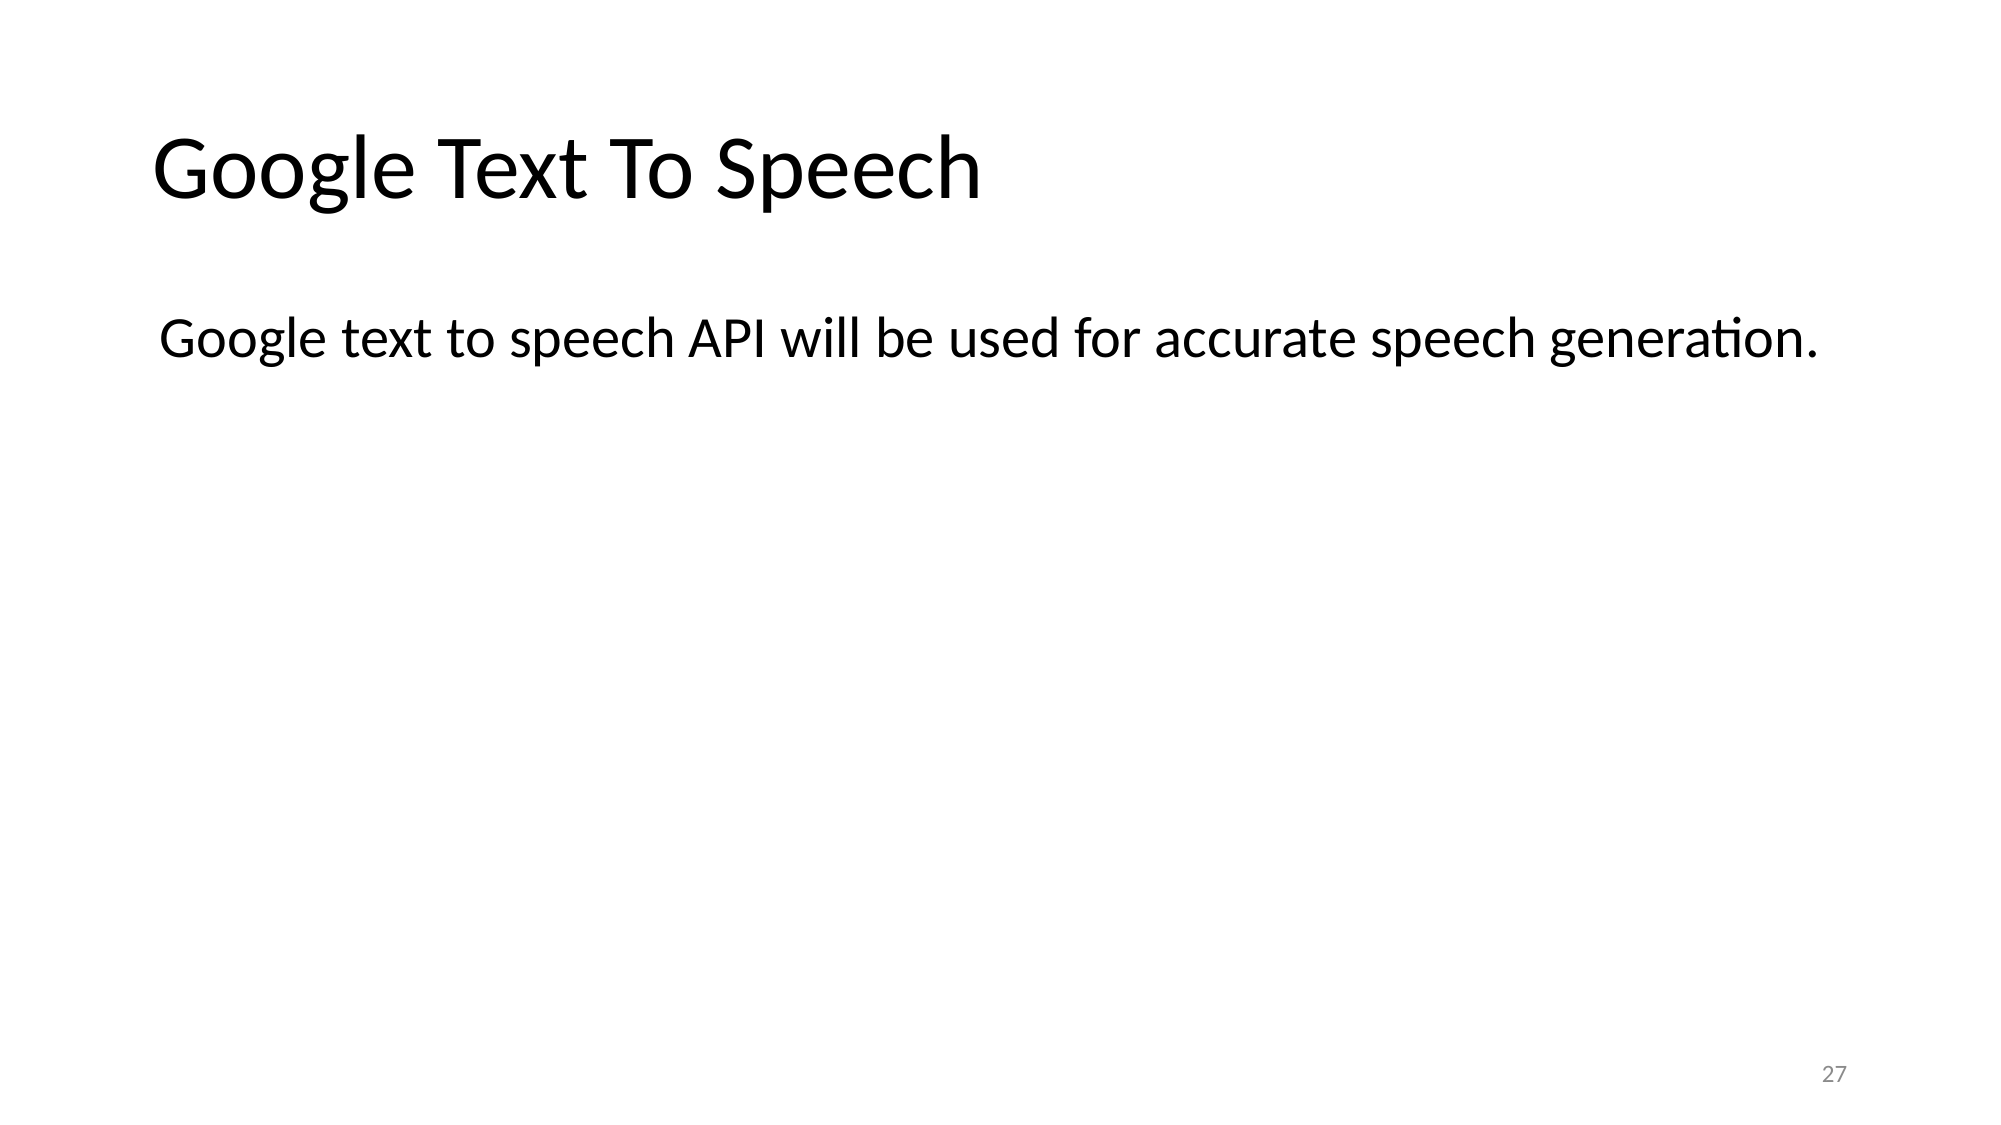

# Google Text To Speech
Google text to speech API will be used for accurate speech generation.
27